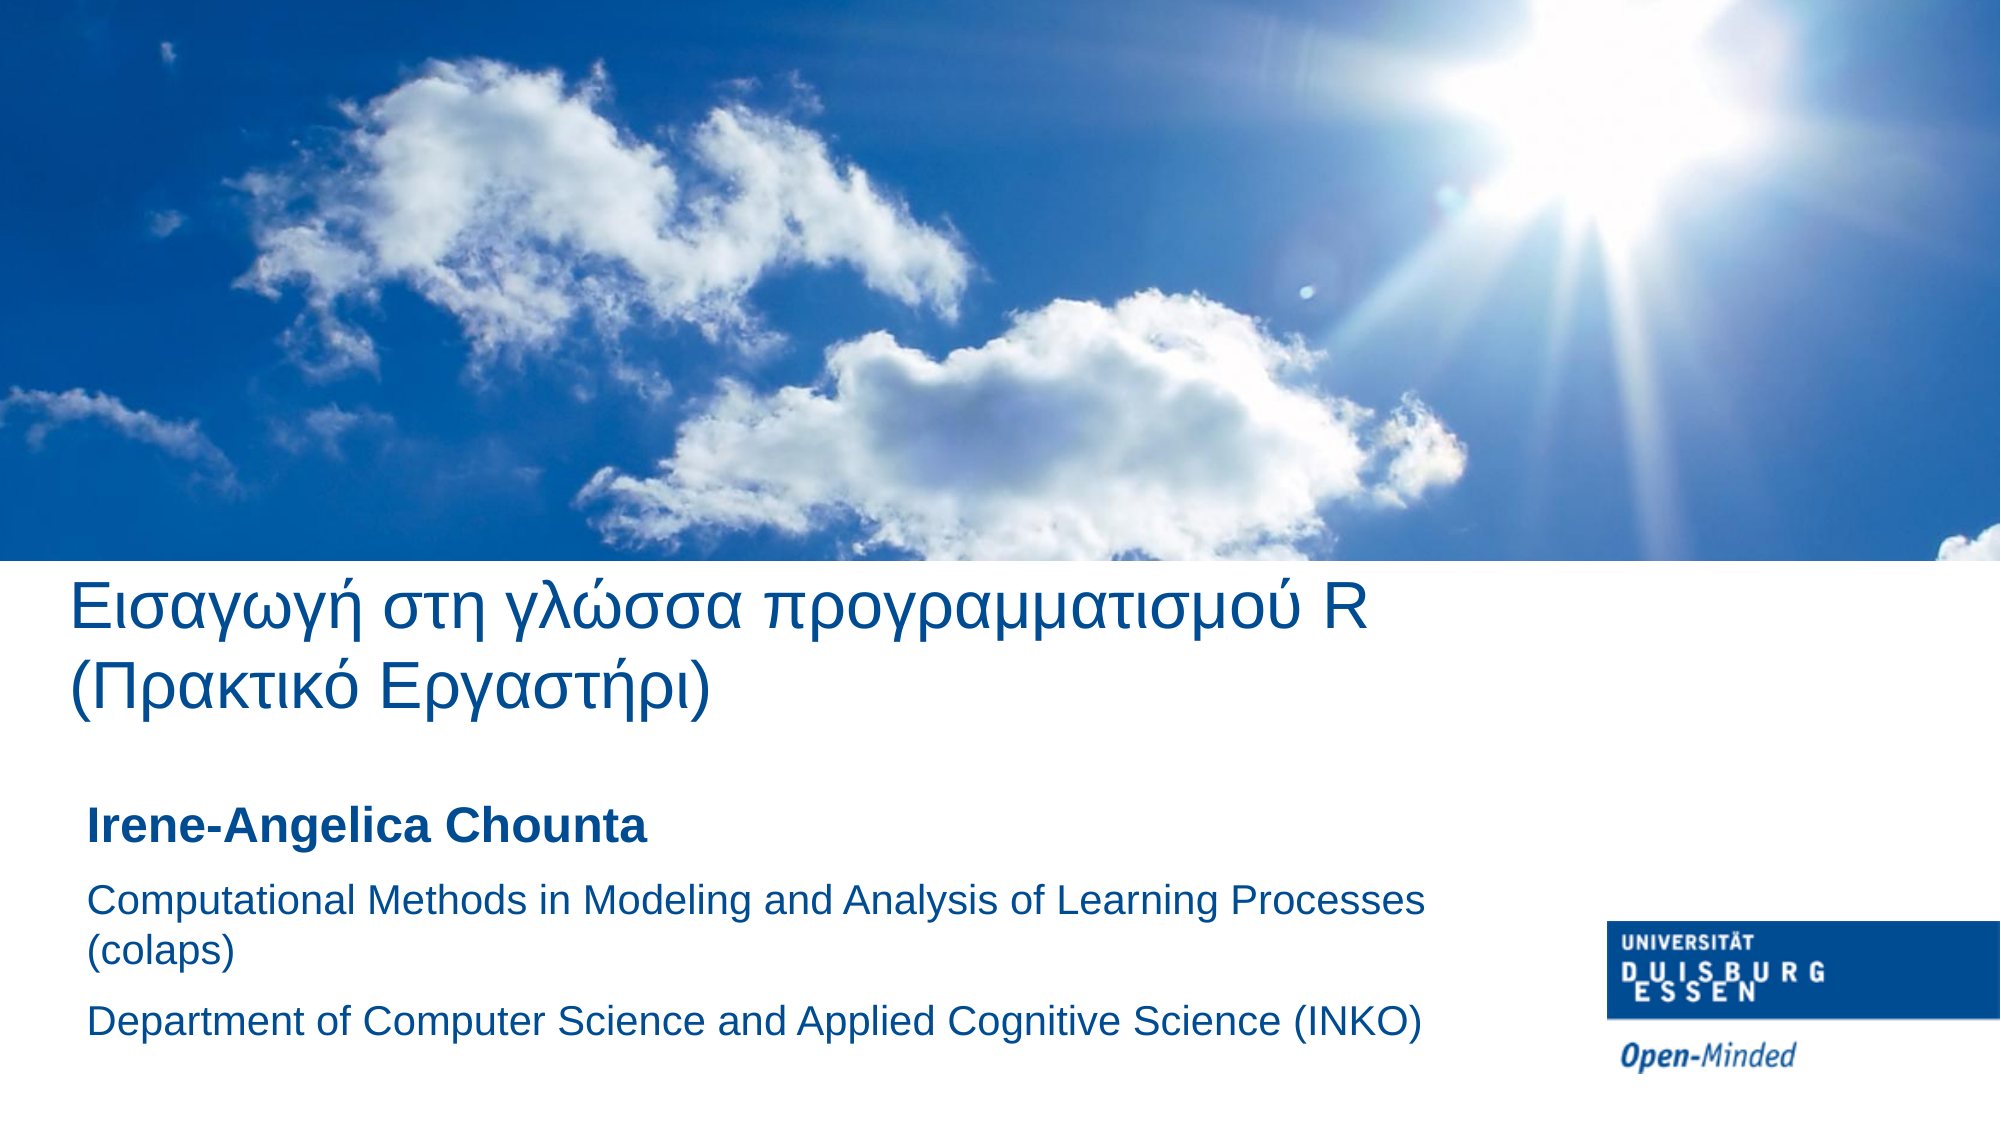

Εισαγωγή στη γλώσσα προγραμματισμού R
(Πρακτικό Εργαστήρι)
Irene-Angelica Chounta
Computational Methods in Modeling and Analysis of Learning Processes (colaps)
Department of Computer Science and Applied Cognitive Science (INKO)